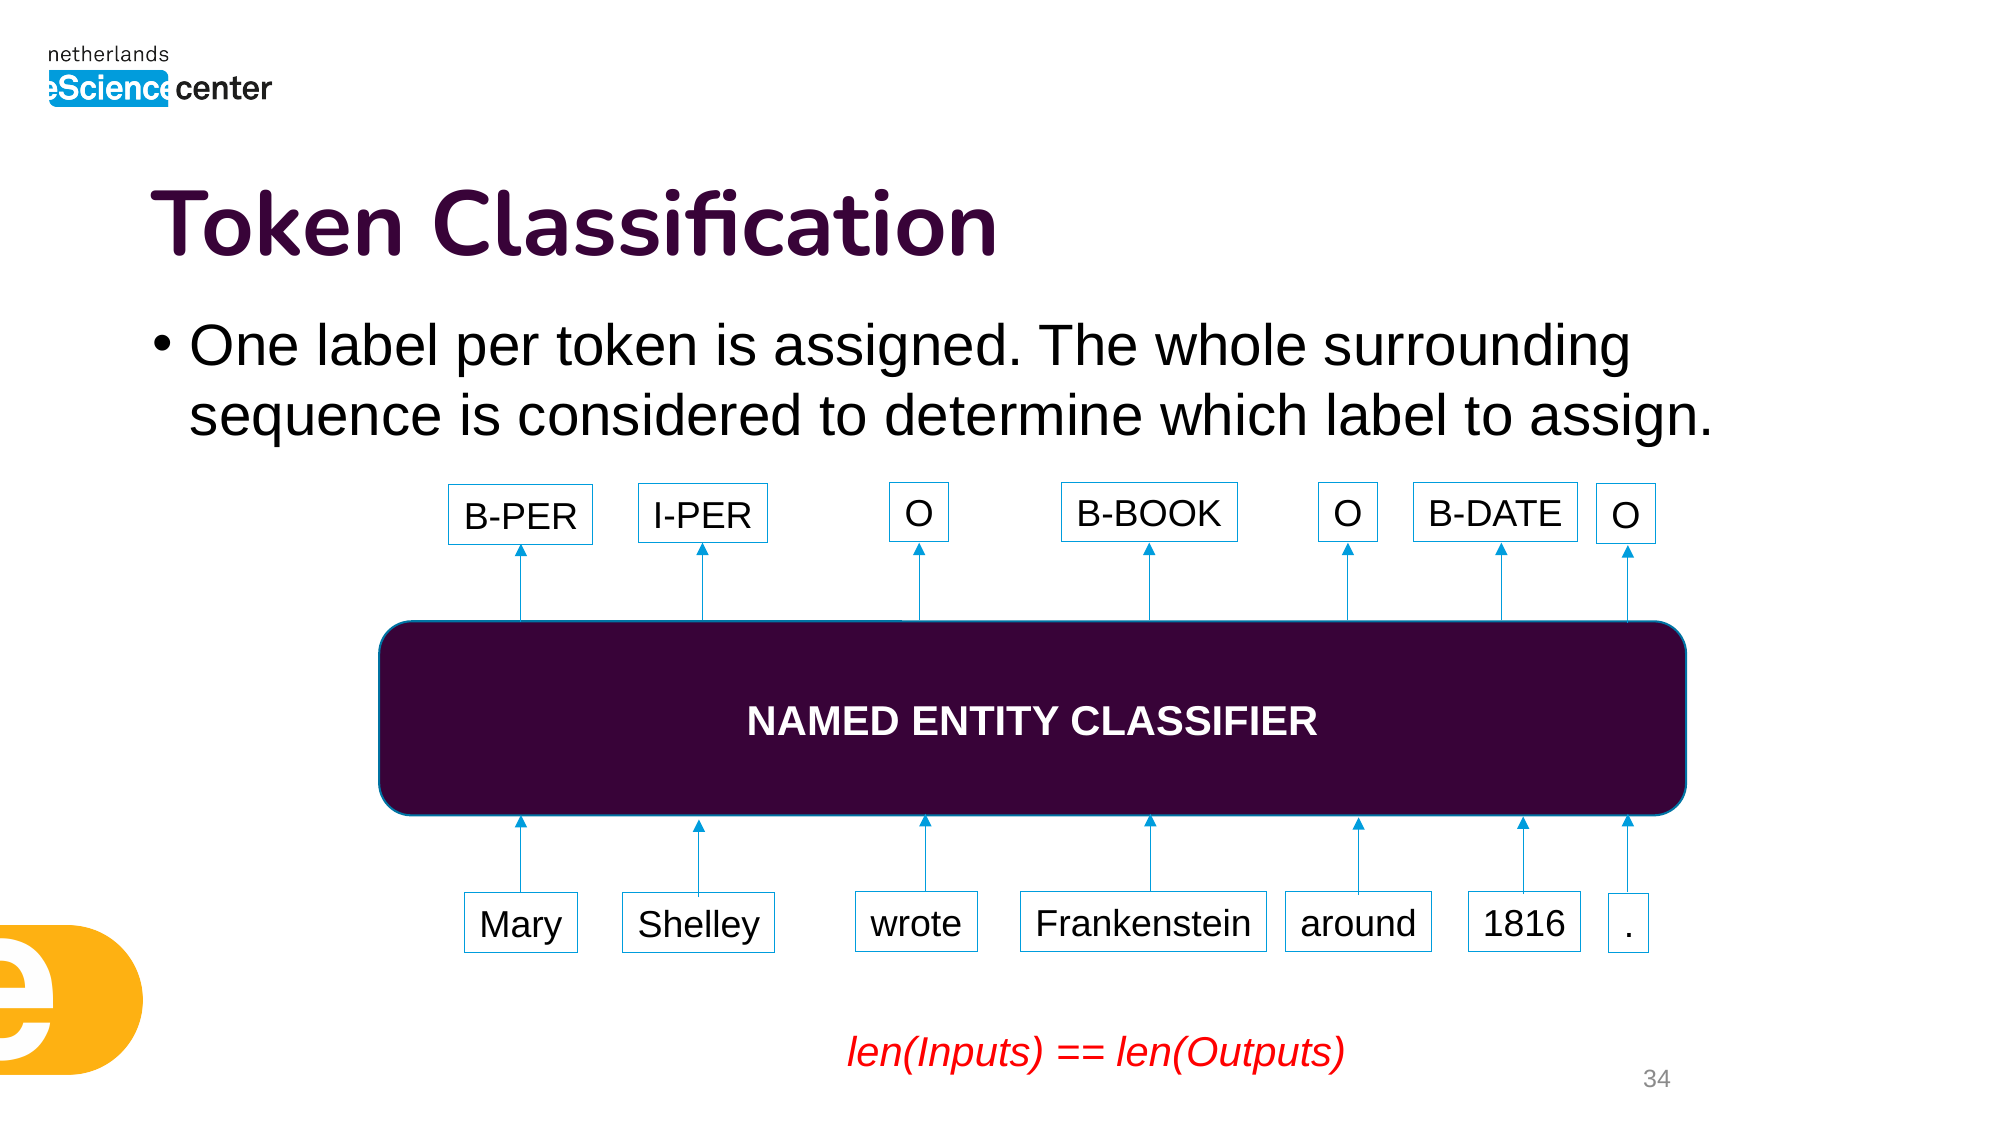

# Token Classification
One label per token is assigned. The whole surrounding sequence is considered to determine which label to assign.
O
B-BOOK
O
B-DATE
I-PER
O
B-PER
NAMED ENTITY CLASSIFIER
wrote
Frankenstein
around
1816
Mary
Shelley
.
len(Inputs) == len(Outputs)
34